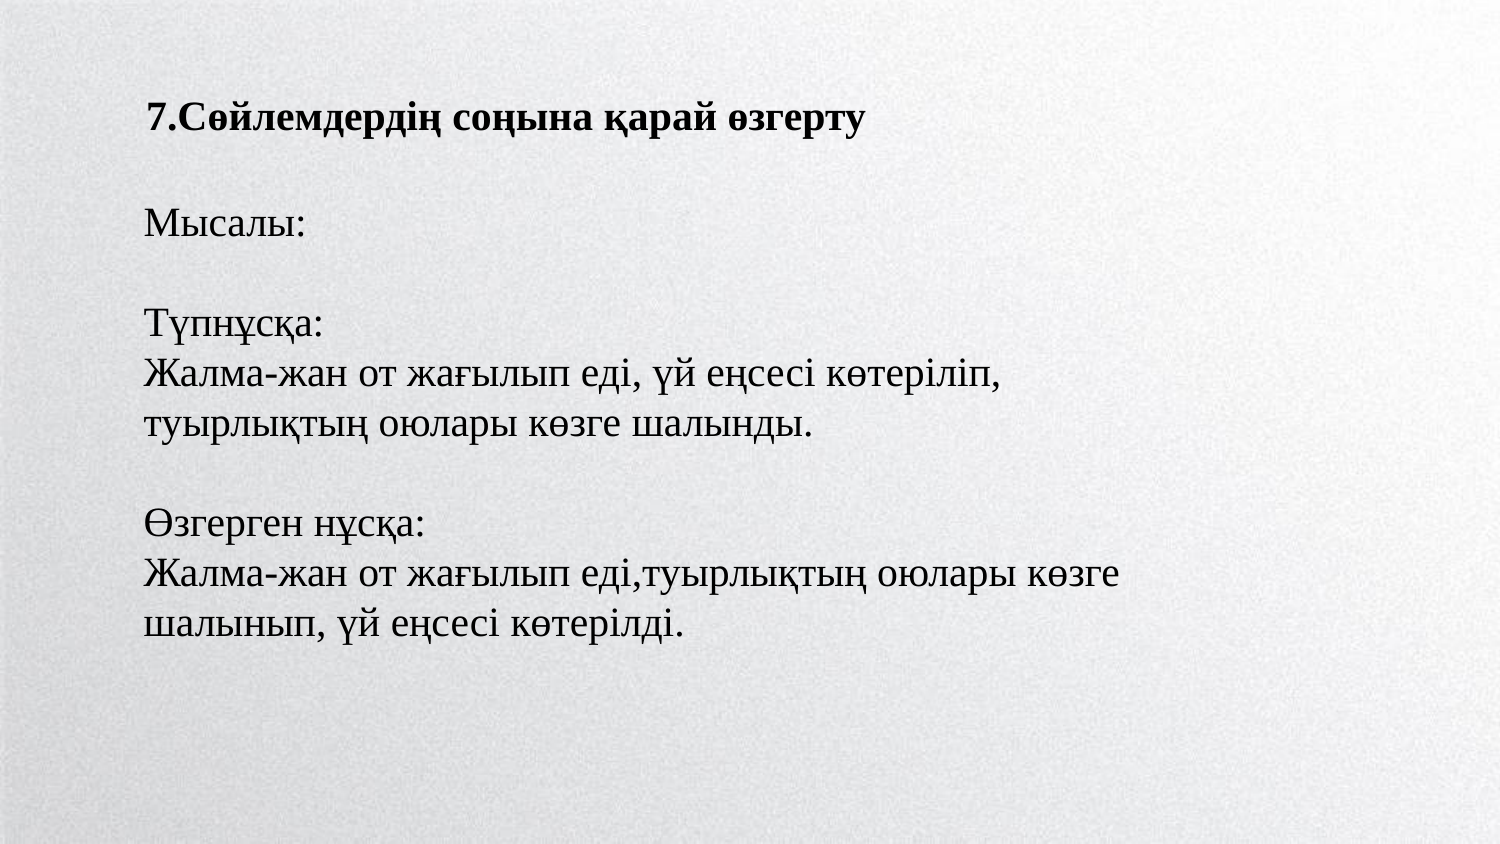

7.Сөйлемдердің соңына қарай өзгерту
Мысалы:

Түпнұсқа:
Жалма-жан от жағылып еді, үй еңсесі көтеріліп, туырлықтың оюлары көзге шалынды.

Өзгерген нұсқа:
Жалма-жан от жағылып еді,туырлықтың оюлары көзге шалынып, үй еңсесі көтерілді.